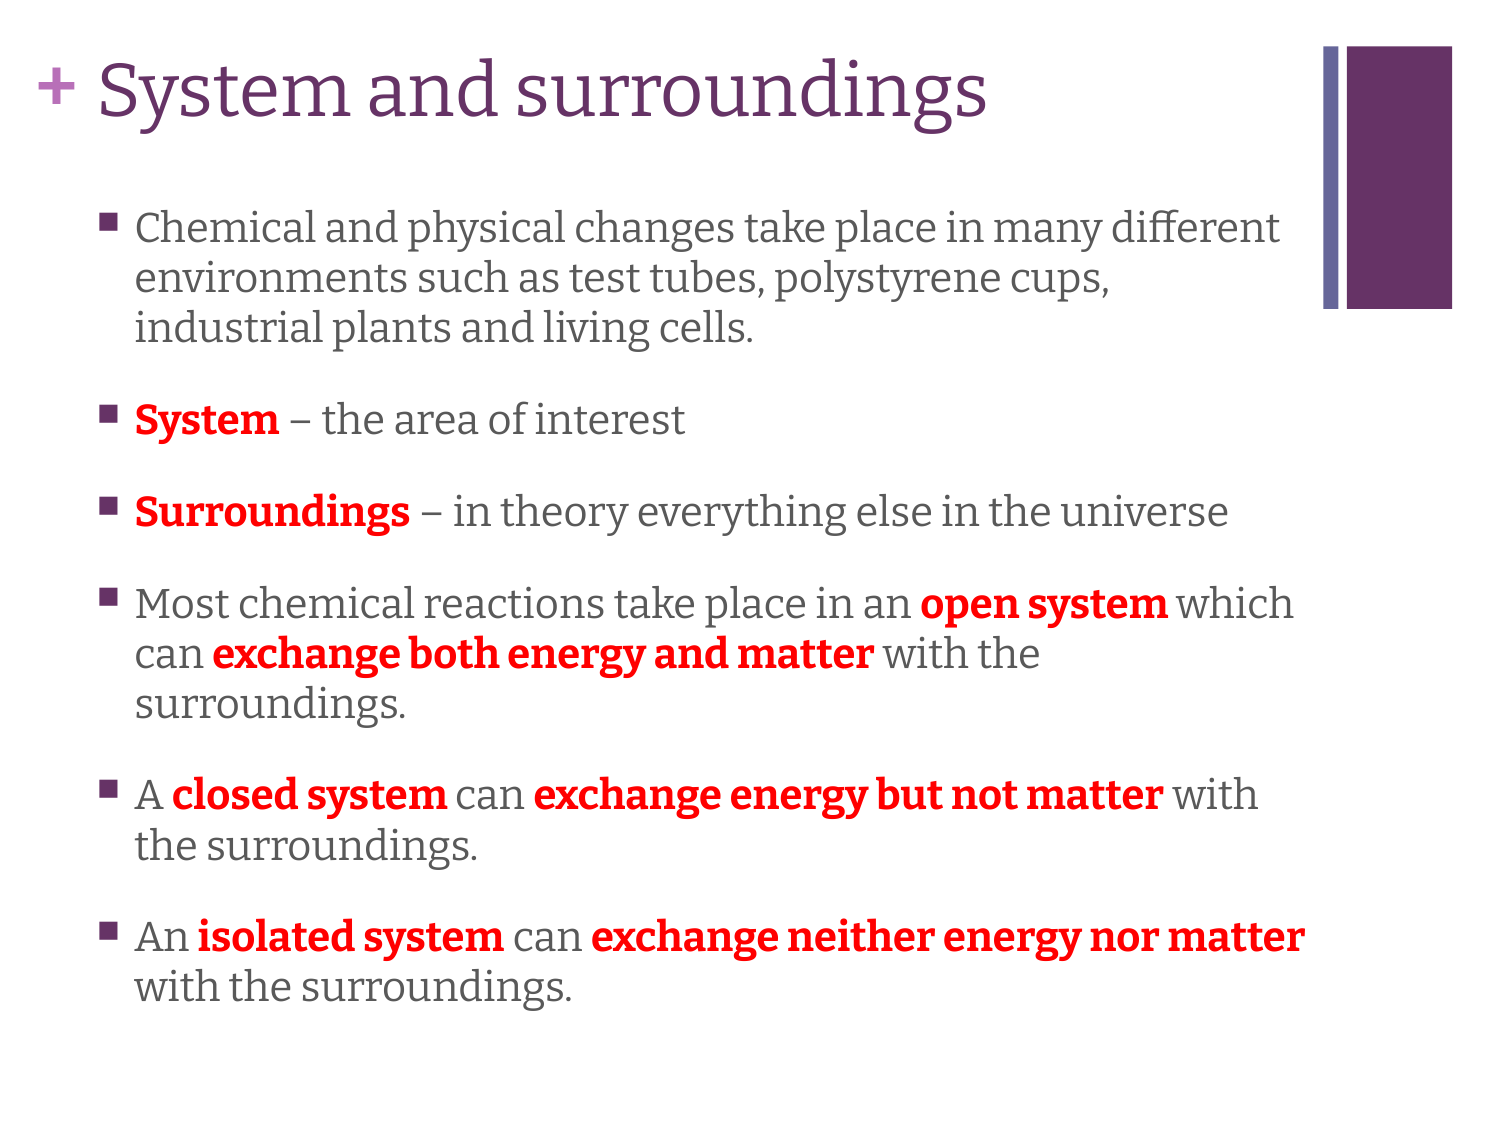

# System and surroundings
Chemical and physical changes take place in many different environments such as test tubes, polystyrene cups, industrial plants and living cells.
System – the area of interest
Surroundings – in theory everything else in the universe
Most chemical reactions take place in an open system which can exchange both energy and matter with the surroundings.
A closed system can exchange energy but not matter with the surroundings.
An isolated system can exchange neither energy nor matter with the surroundings.